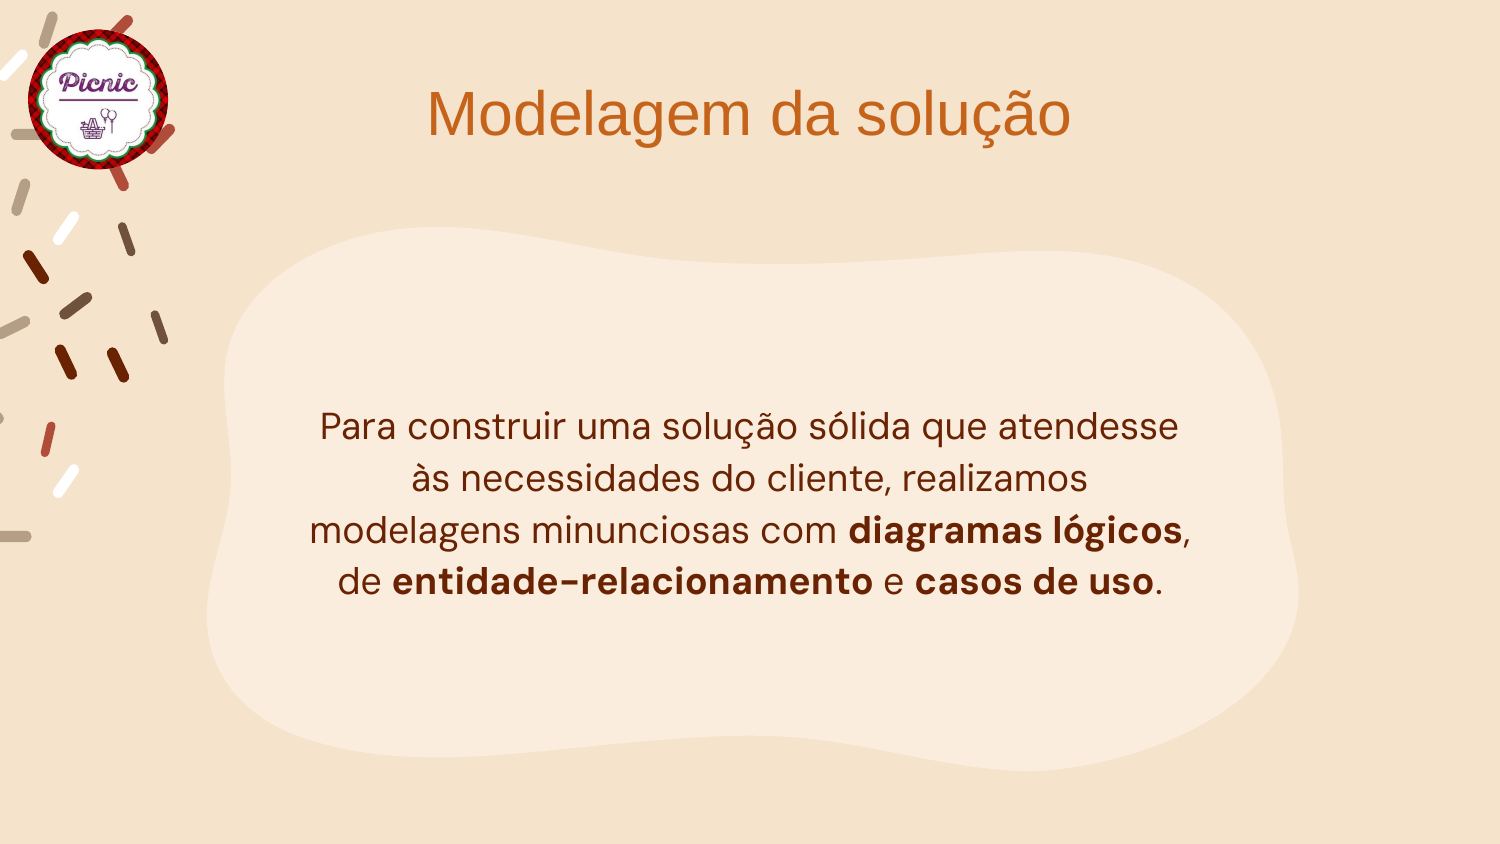

# Modelagem da solução

Para construir uma solução sólida que atendesse às necessidades do cliente, realizamos modelagens minunciosas com diagramas lógicos, de entidade-relacionamento e casos de uso.